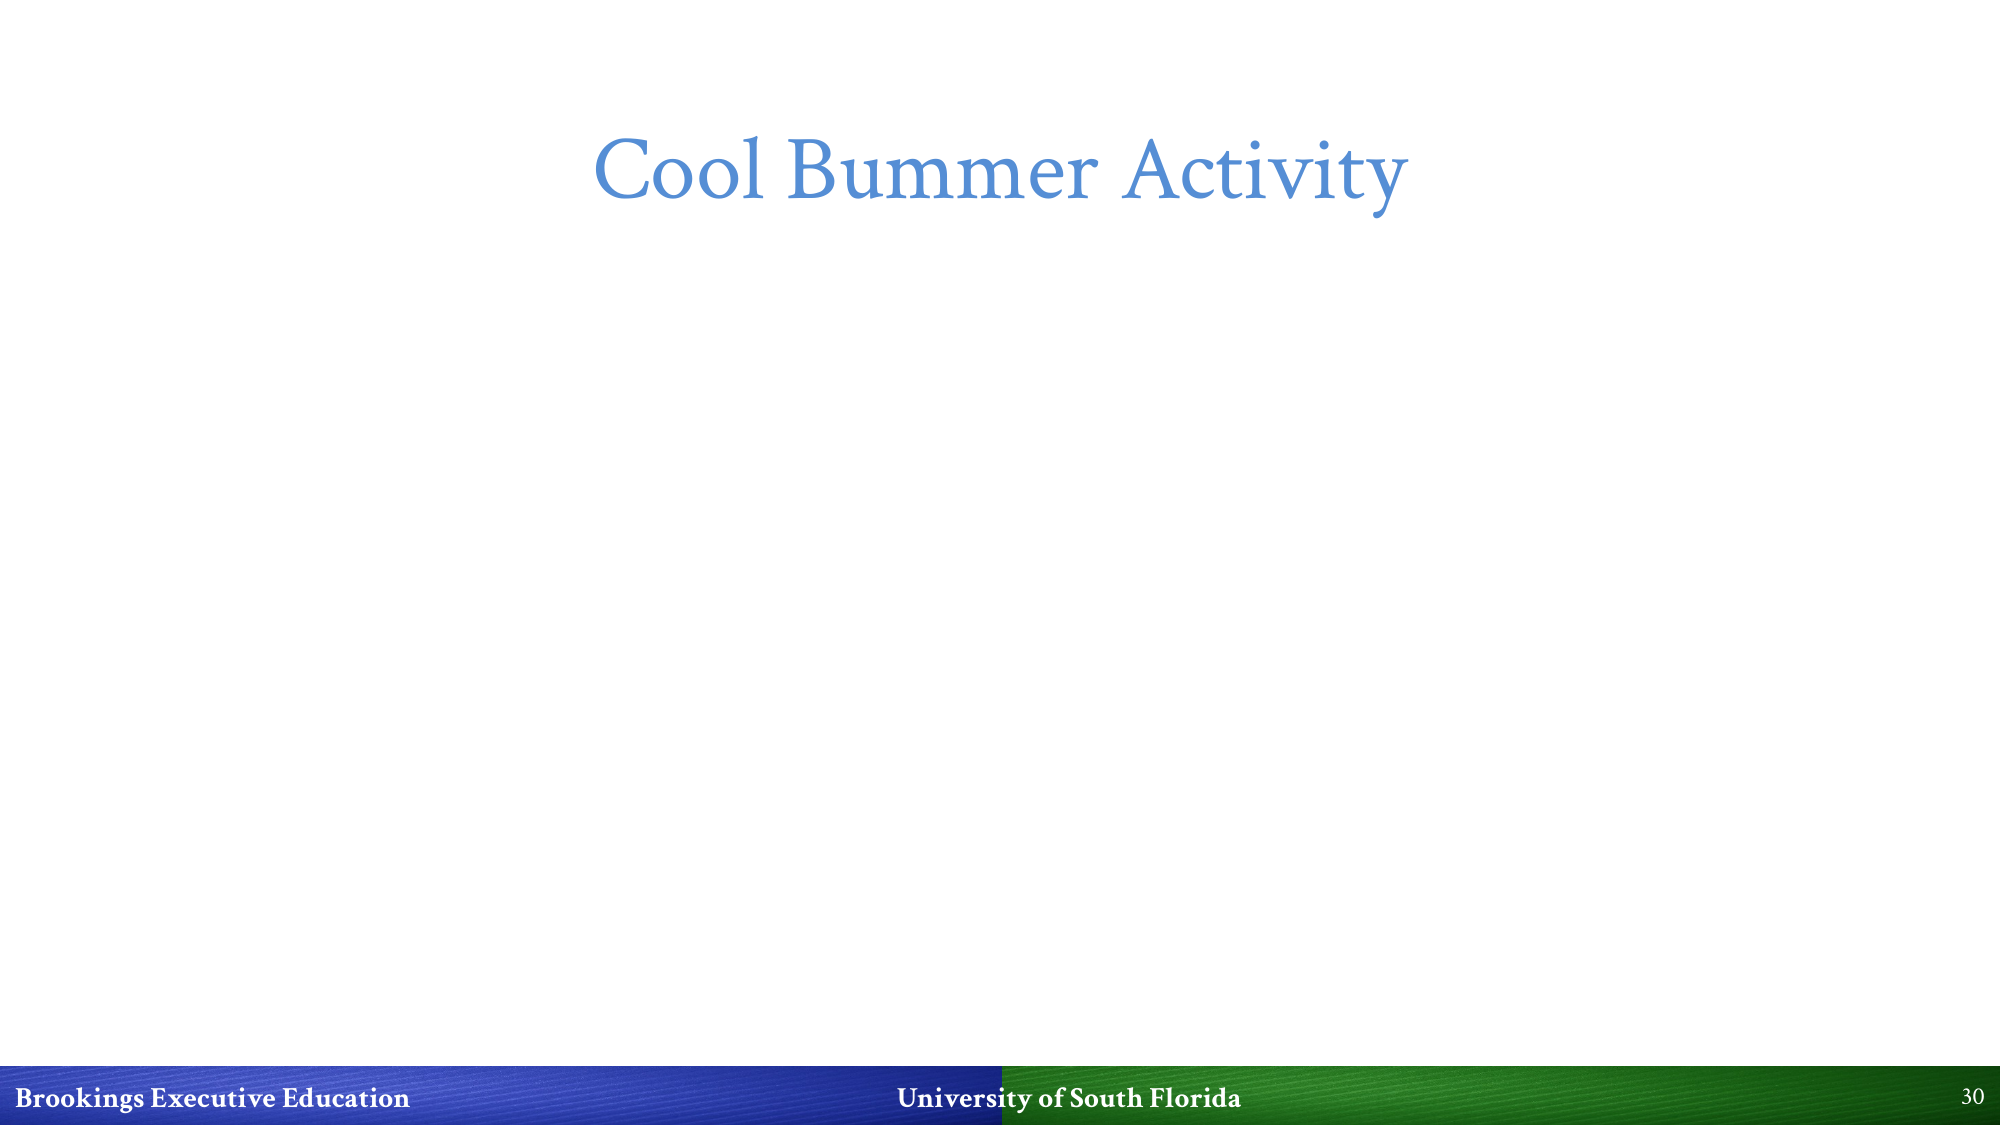

# Cool Bummer Activity

30
Brookings Executive Education                              		                University of South Florida